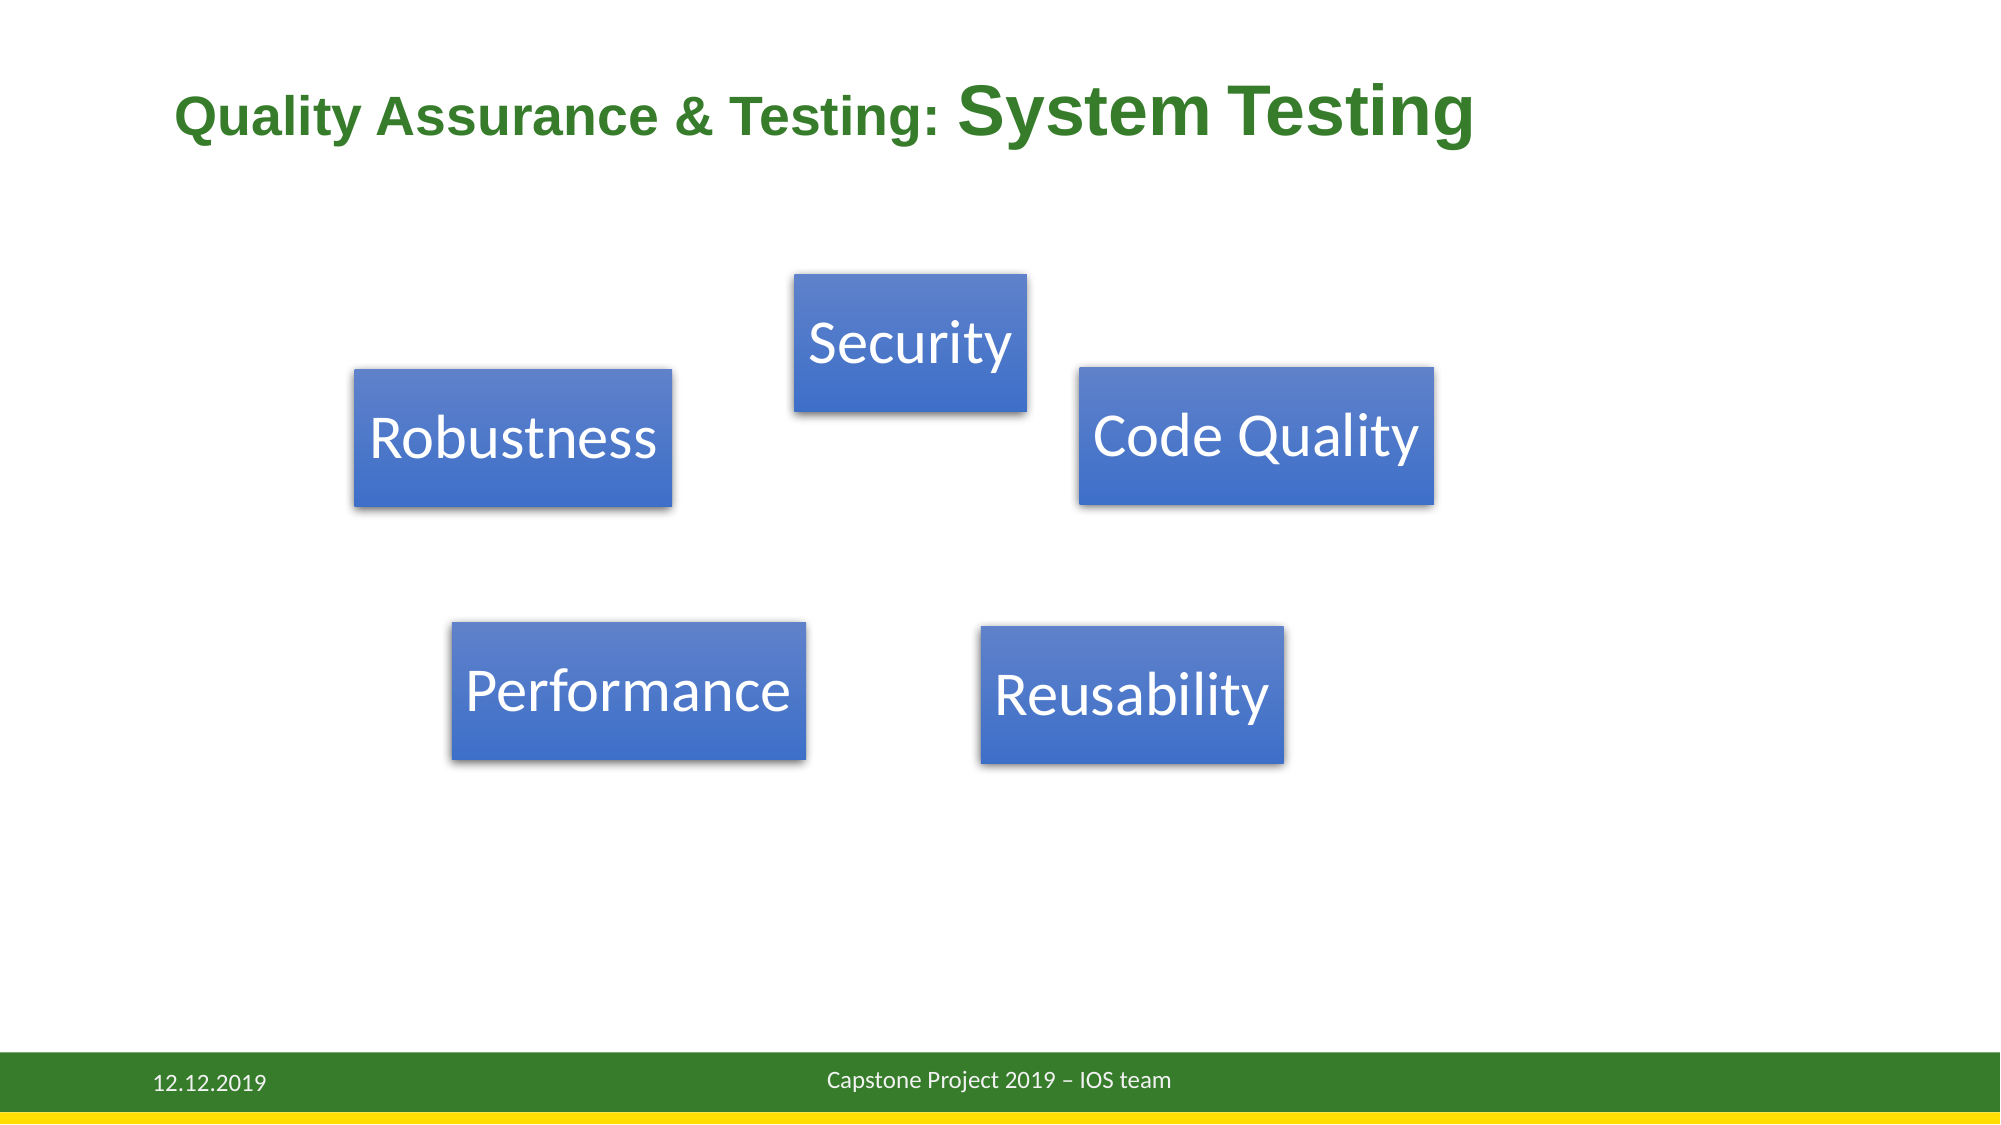

# Quality Assurance & Testing: System Testing
Robustness
Security
Performance
Code Quality
Reusability
12.12.2019
Capstone Project 2019 – IOS team
31
Capstone Project 2019 – IOS team
12.12.2019